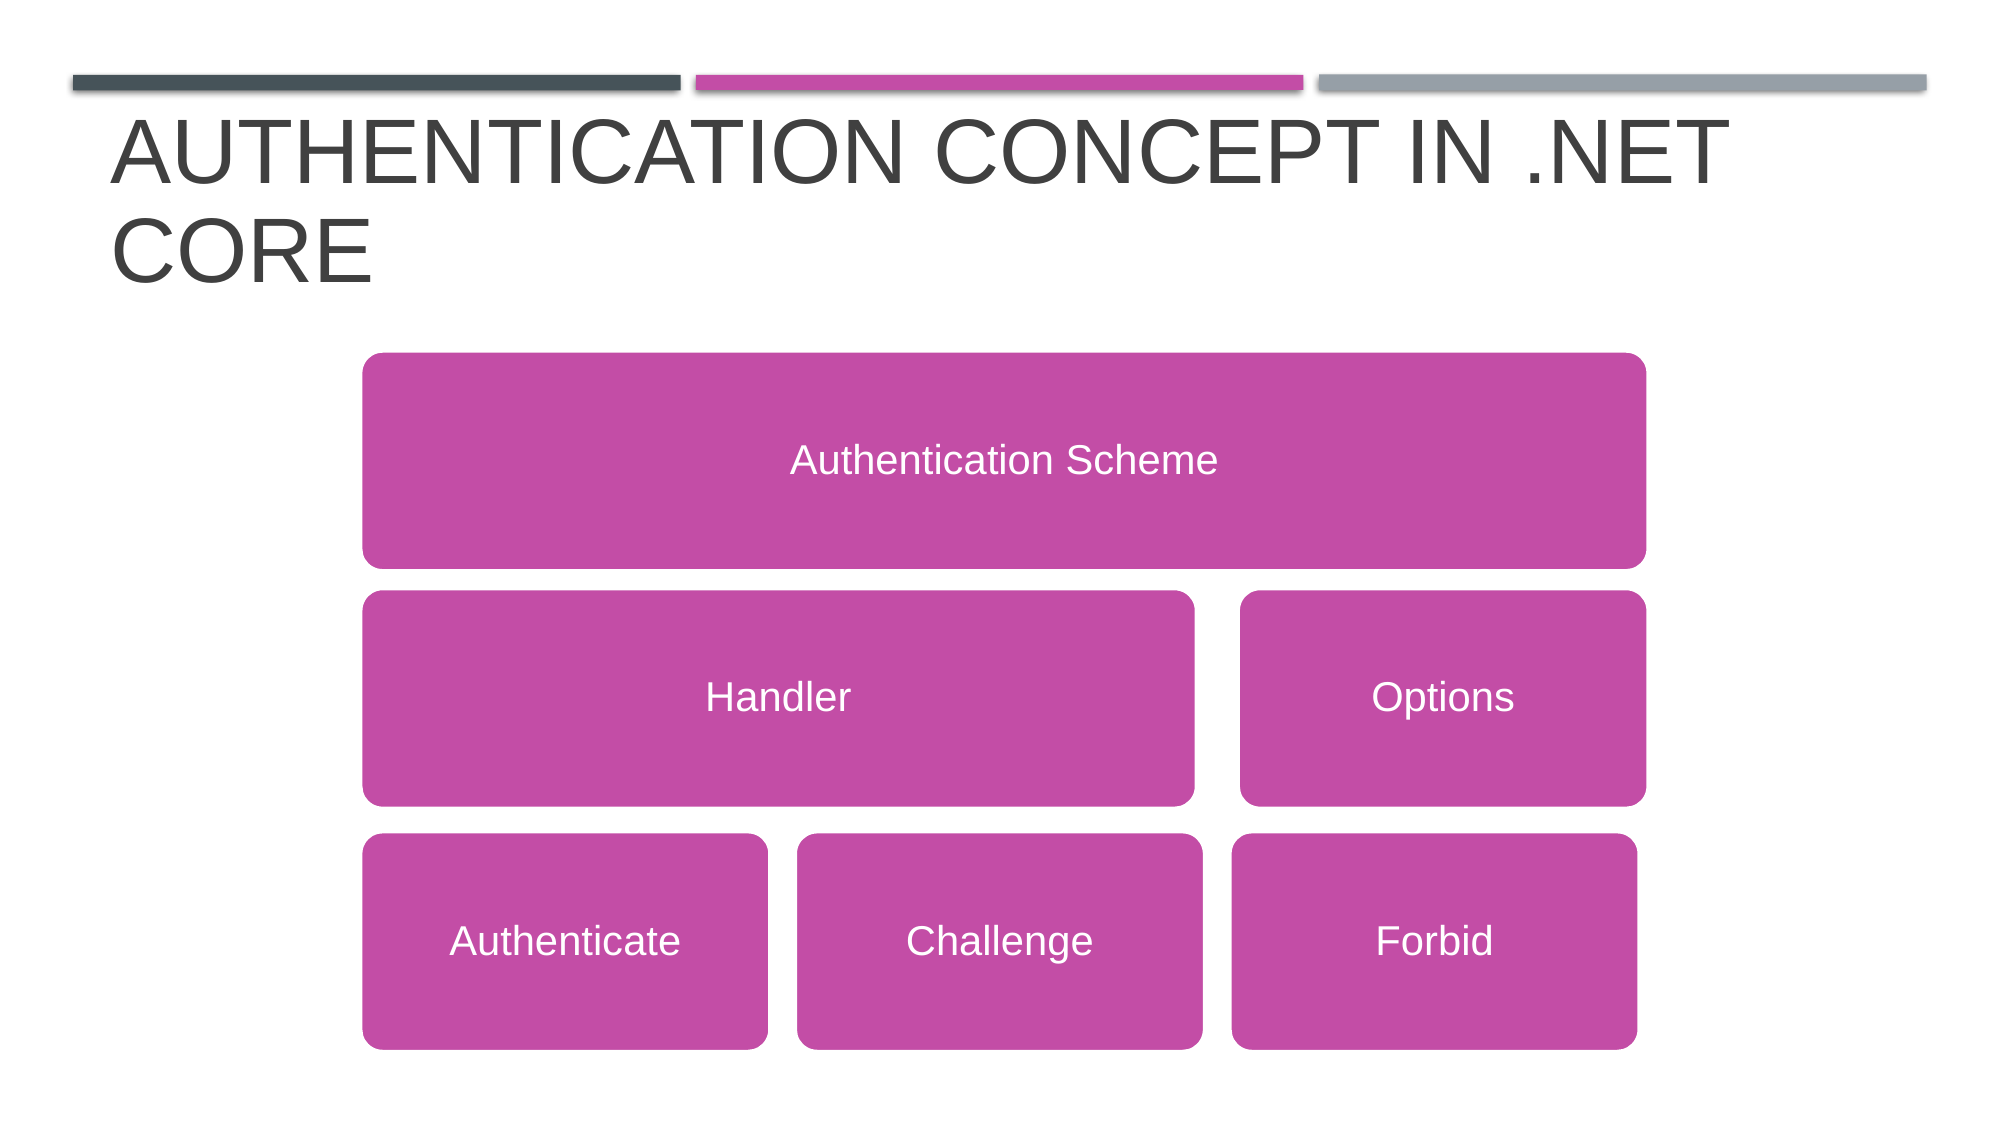

# Authentication Concept in .Net core

Authentication Scheme

Handler

Options

Authenticate

Challenge

Forbid